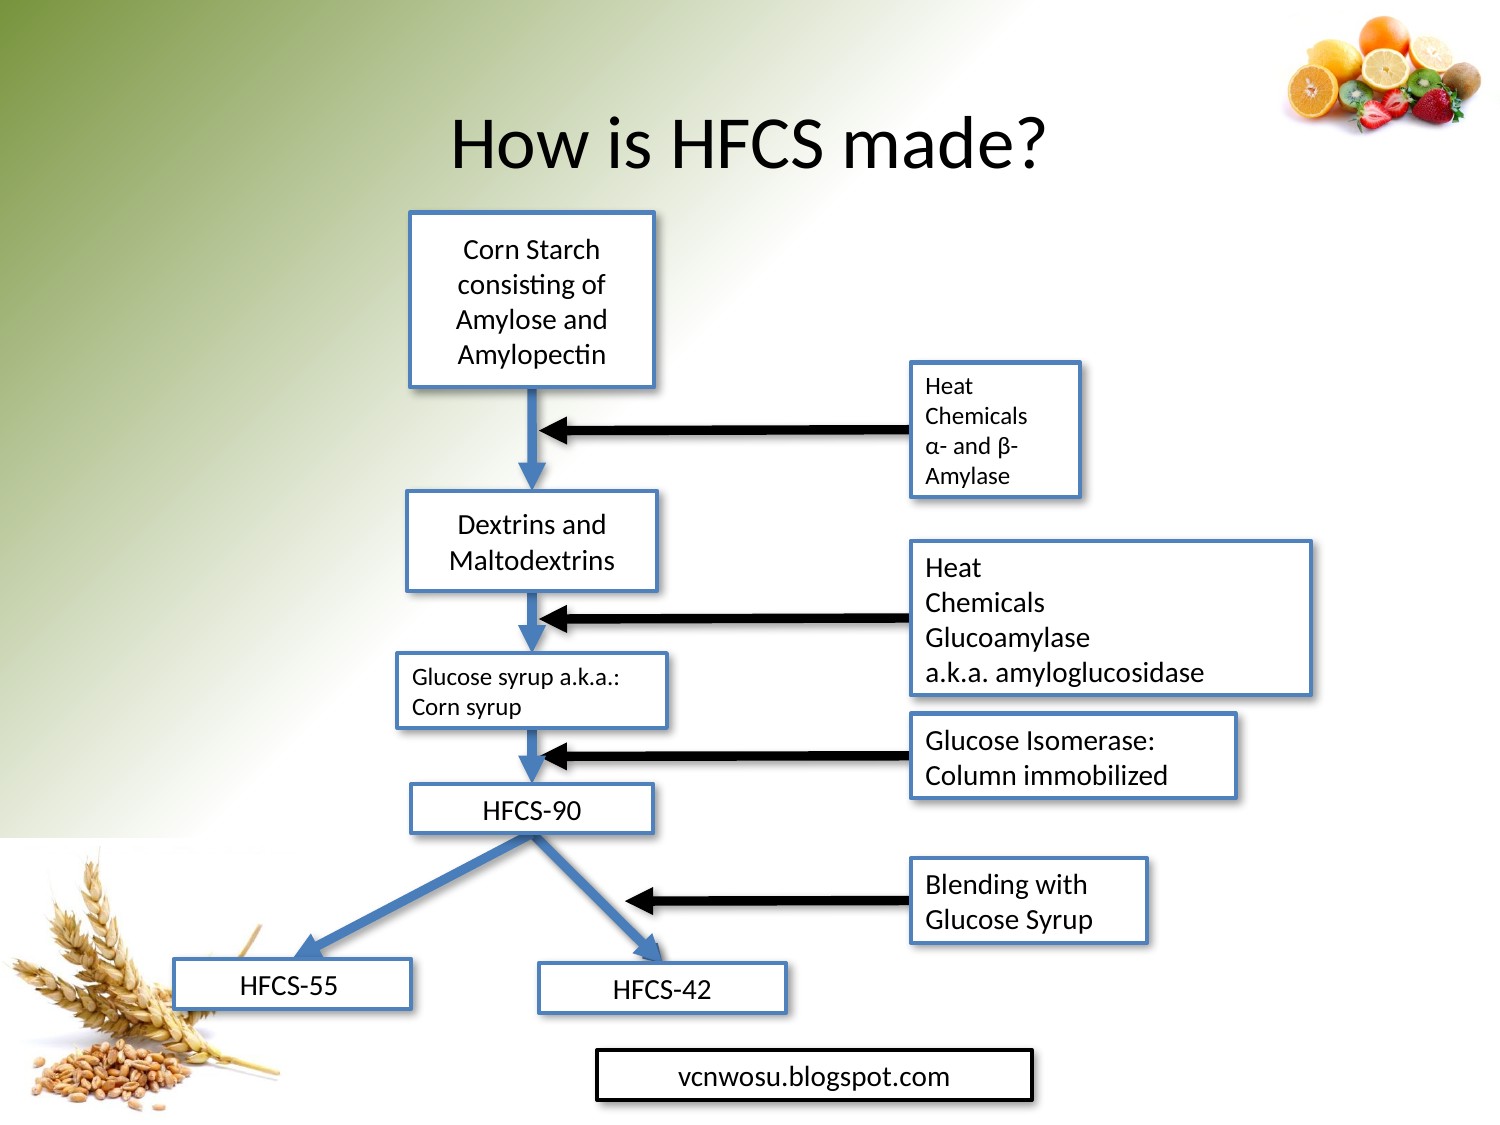

# How is HFCS made?
Corn Starch consisting of Amylose and Amylopectin
Heat
Chemicals
α- and β-Amylase
Dextrins and Maltodextrins
Heat
Chemicals
Glucoamylase
a.k.a. amyloglucosidase
Glucose syrup a.k.a.: Corn syrup
Glucose Isomerase: Column immobilized
HFCS-90
Blending with Glucose Syrup
HFCS-55
HFCS-42
vcnwosu.blogspot.com